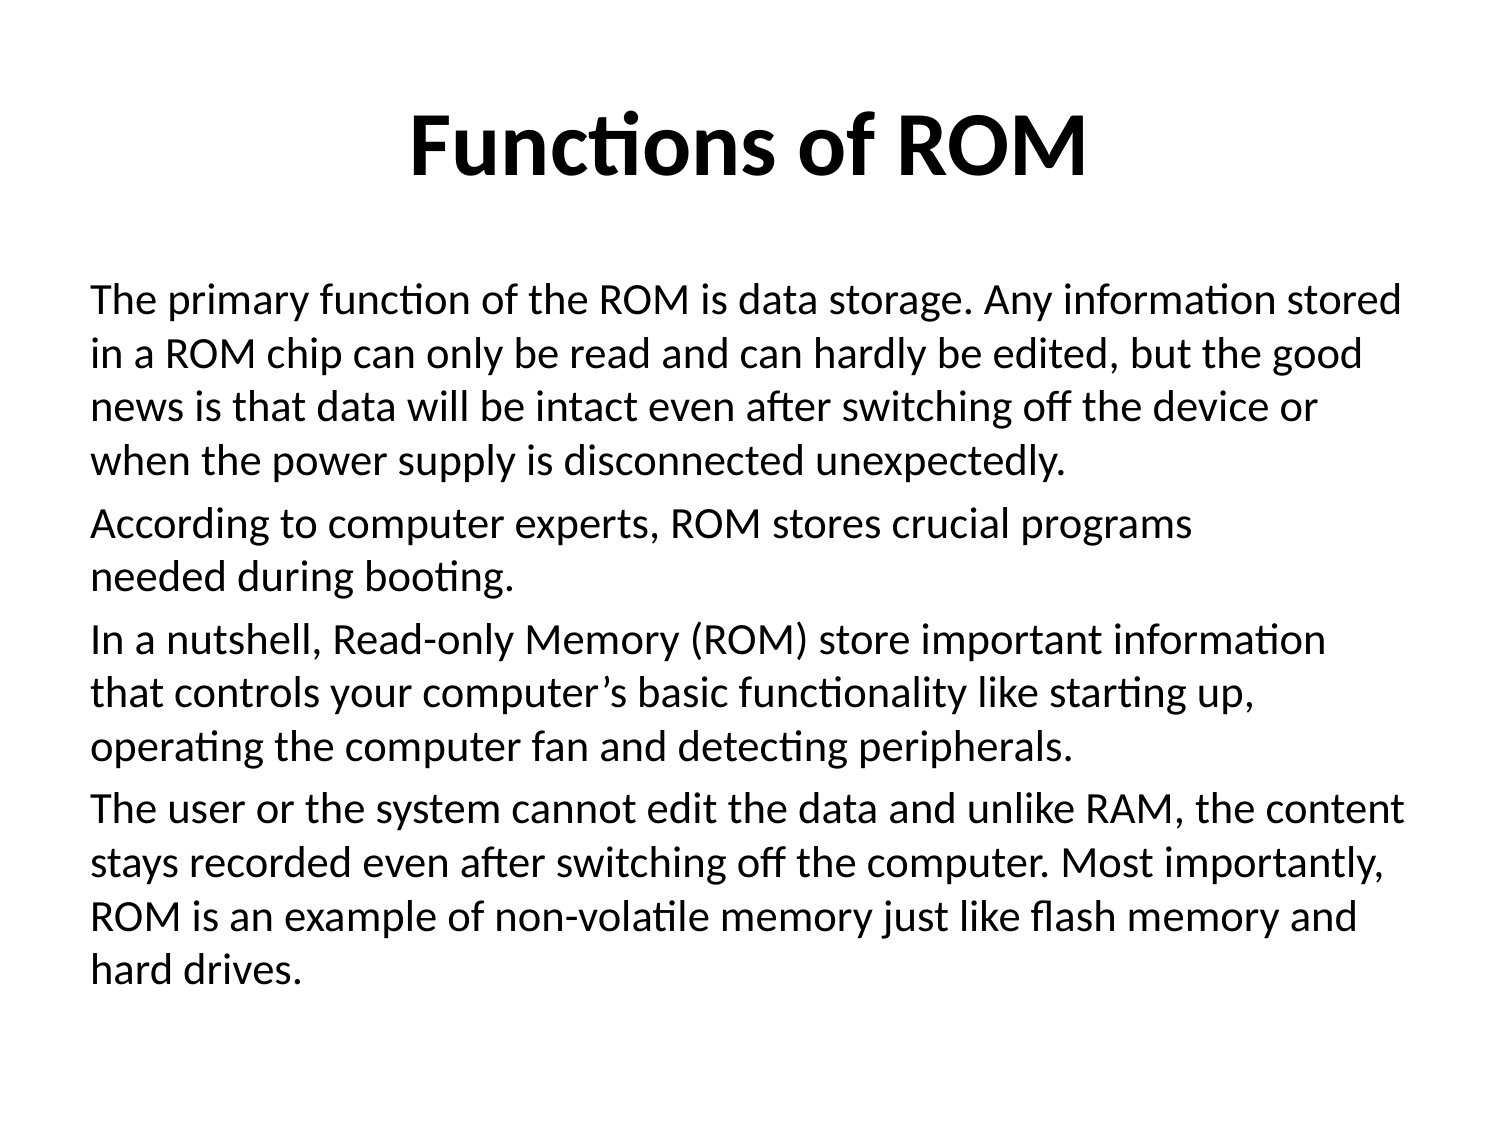

# Functions of ROM
The primary function of the ROM is data storage. Any information stored in a ROM chip can only be read and can hardly be edited, but the good news is that data will be intact even after switching off the device or when the power supply is disconnected unexpectedly.
According to computer experts, ROM stores crucial programs needed during booting.
In a nutshell, Read-only Memory (ROM) store important information that controls your computer’s basic functionality like starting up, operating the computer fan and detecting peripherals.
The user or the system cannot edit the data and unlike RAM, the content stays recorded even after switching off the computer. Most importantly, ROM is an example of non-volatile memory just like flash memory and hard drives.